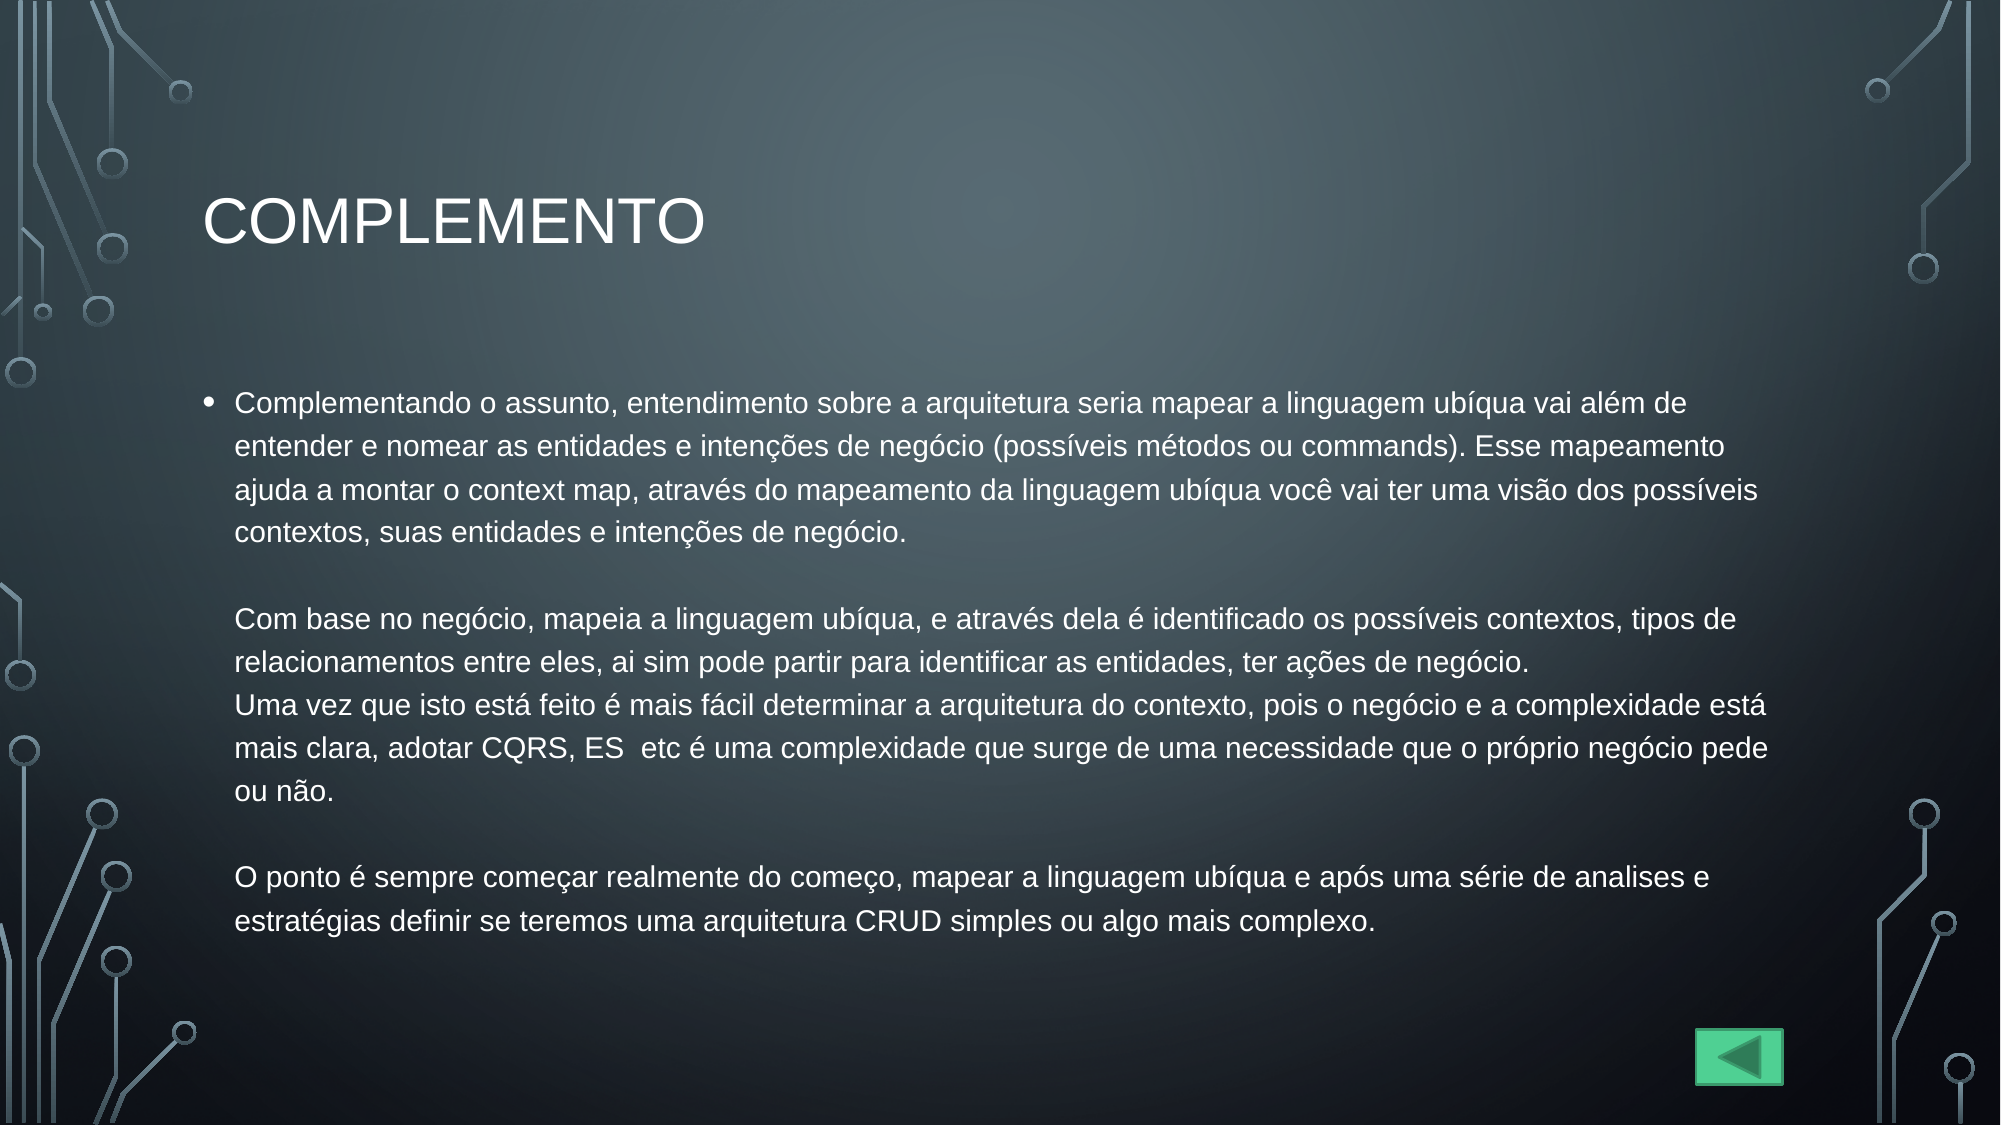

# Complemento
Complementando o assunto, entendimento sobre a arquitetura seria mapear a linguagem ubíqua vai além de entender e nomear as entidades e intenções de negócio (possíveis métodos ou commands). Esse mapeamento ajuda a montar o context map, através do mapeamento da linguagem ubíqua você vai ter uma visão dos possíveis contextos, suas entidades e intenções de negócio.
Com base no negócio, mapeia a linguagem ubíqua, e através dela é identificado os possíveis contextos, tipos de relacionamentos entre eles, ai sim pode partir para identificar as entidades, ter ações de negócio.
Uma vez que isto está feito é mais fácil determinar a arquitetura do contexto, pois o negócio e a complexidade está mais clara, adotar CQRS, ES  etc é uma complexidade que surge de uma necessidade que o próprio negócio pede ou não.
O ponto é sempre começar realmente do começo, mapear a linguagem ubíqua e após uma série de analises e estratégias definir se teremos uma arquitetura CRUD simples ou algo mais complexo.